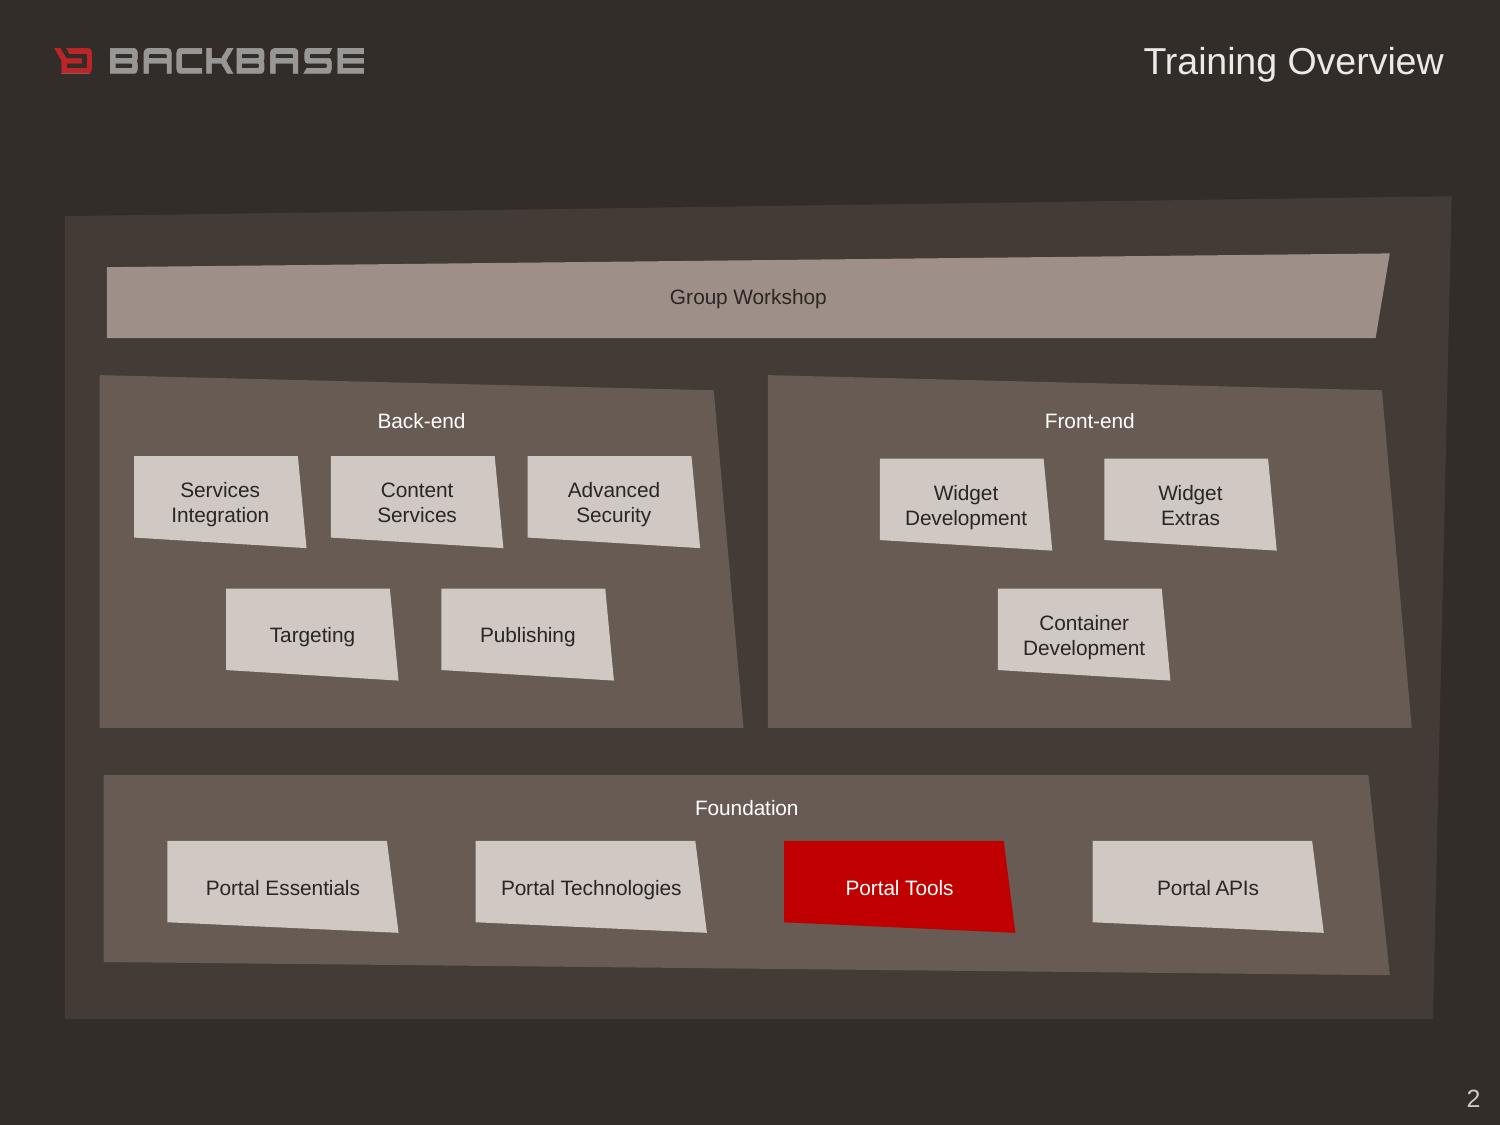

Training Overview

Group Workshop

Back-end

Front-end
Services
Integration
Content
Services
Advanced
Security
Widget
Development
Widget
Extras
Targeting
Publishing
Container
Development

Foundation
Portal Essentials
Portal Technologies
Portal Tools
Portal APIs
2